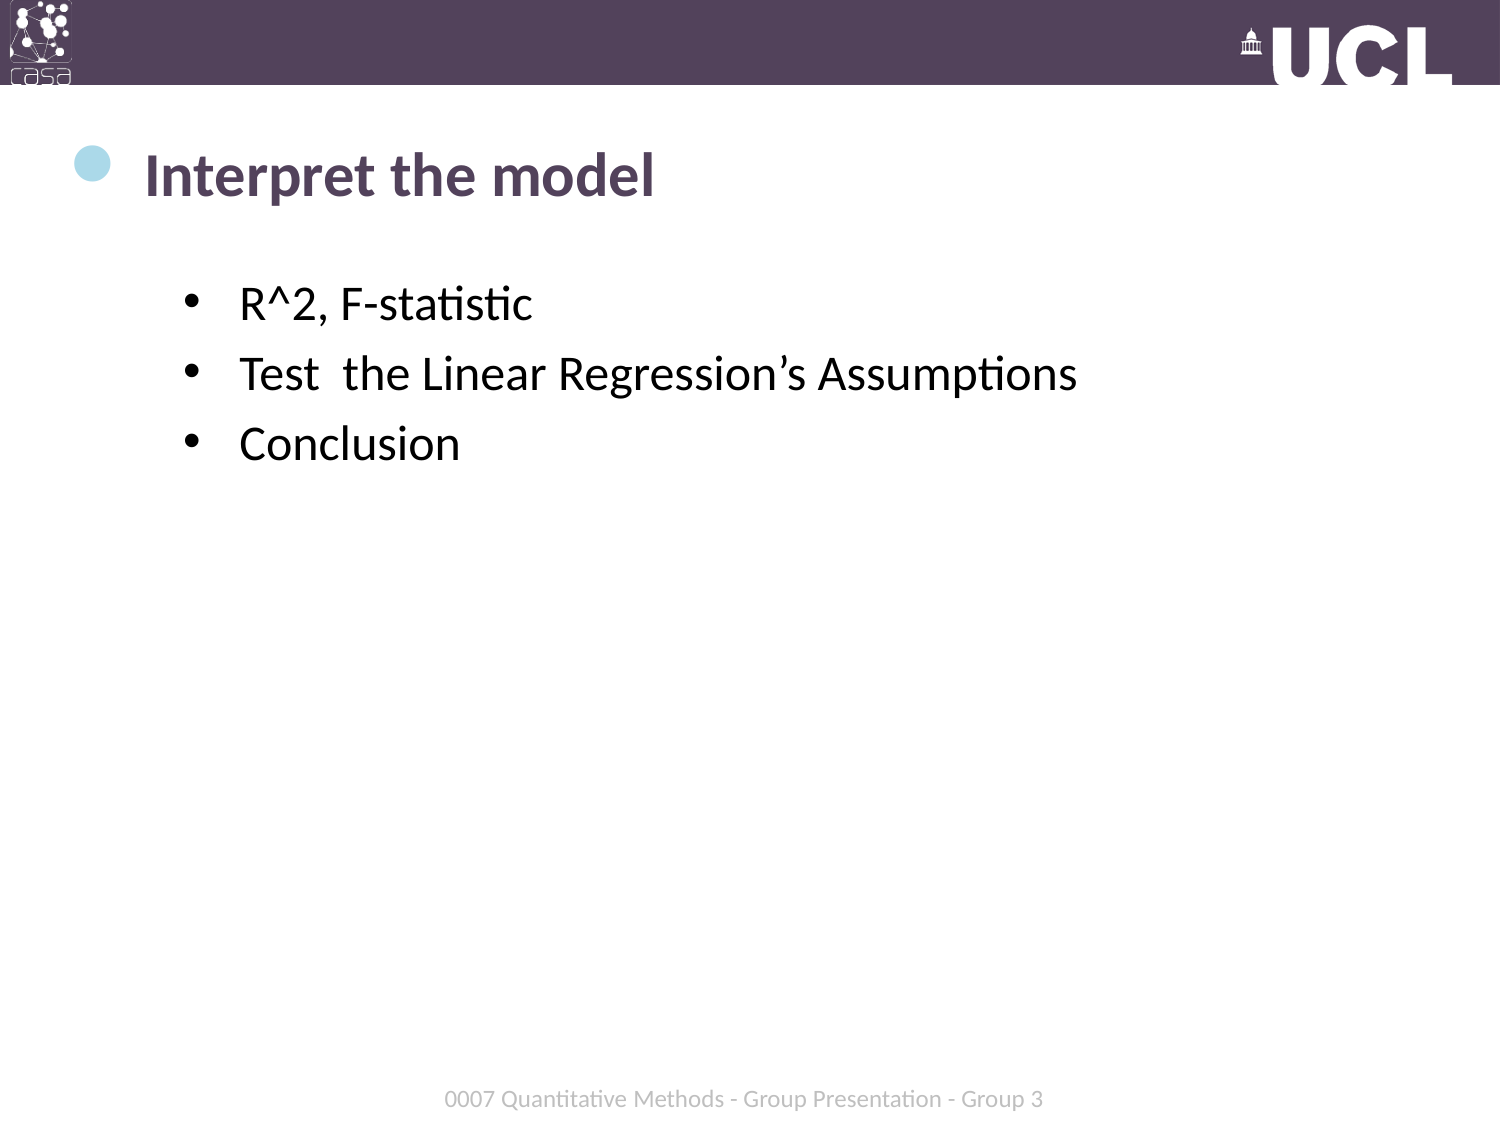

# Interpret the model
R^2, F-statistic
Test  the Linear Regression’s Assumptions
Conclusion